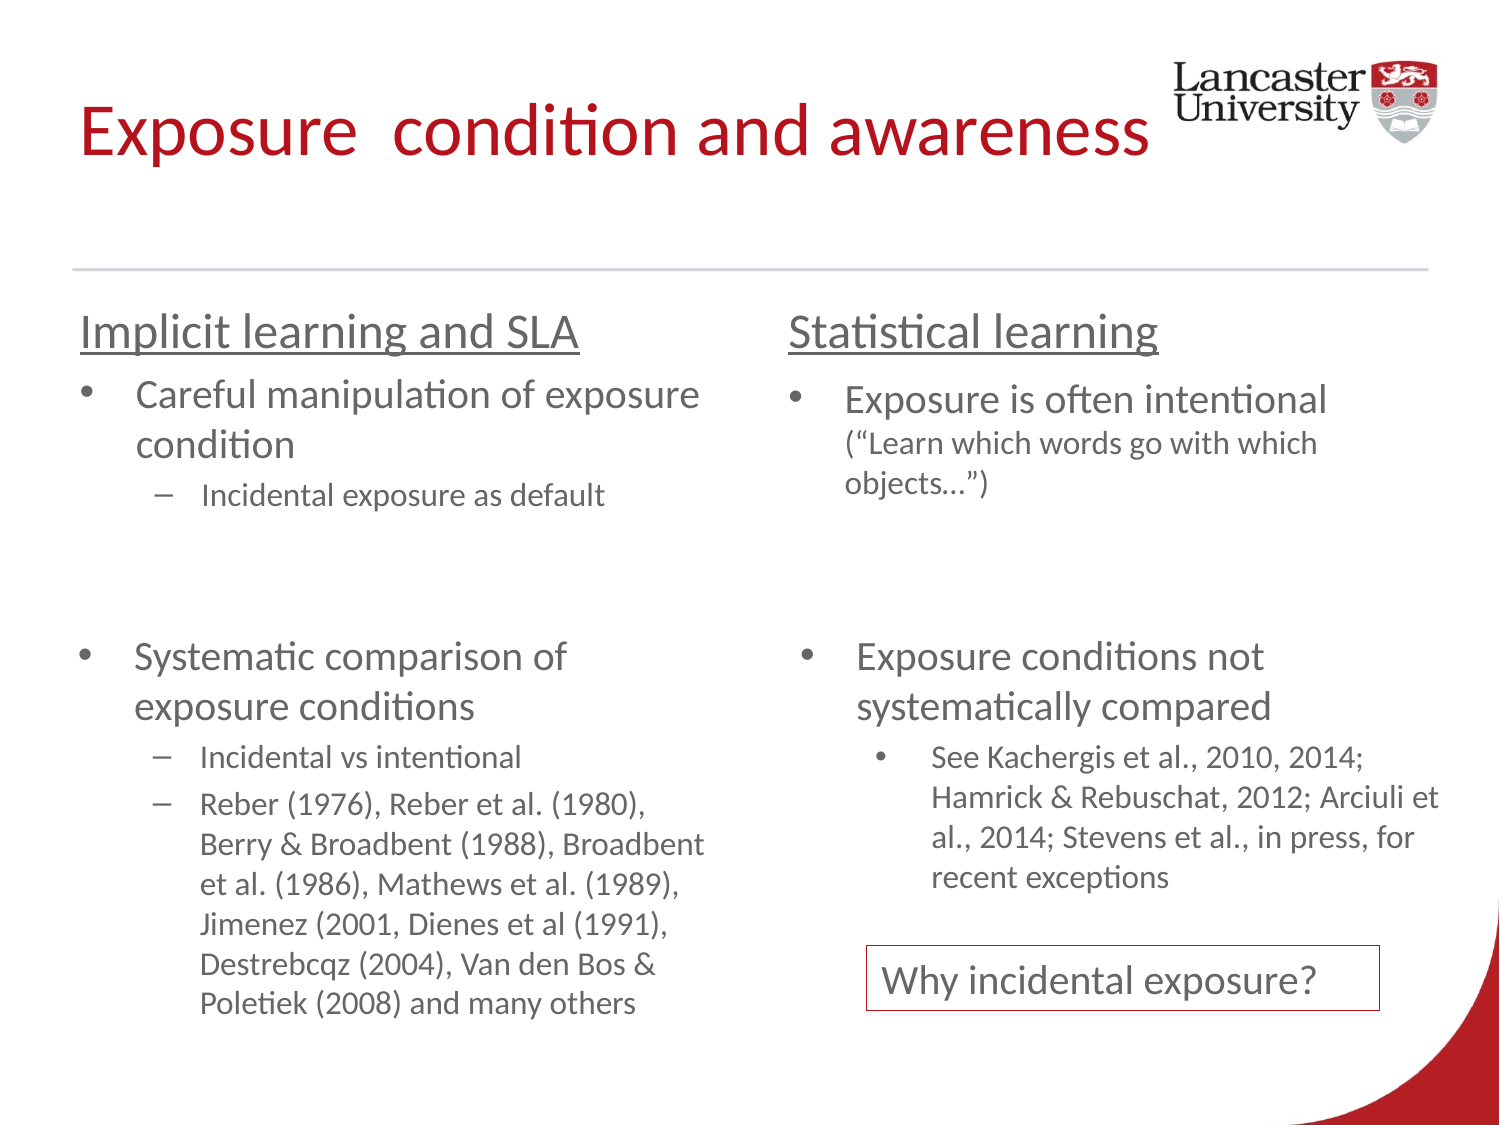

# Exposure  condition and awareness
Implicit learning and SLA
Careful manipulation of exposure condition
Incidental exposure as default
Statistical learning
Exposure is often intentional
(“Learn which words go with which objects…”)

Systematic comparison of exposure conditions
Incidental vs intentional
Reber (1976), Reber et al. (1980), Berry & Broadbent (1988), Broadbent et al. (1986), Mathews et al. (1989), Jimenez (2001, Dienes et al (1991), Destrebcqz (2004), Van den Bos & Poletiek (2008) and many others
Exposure conditions not systematically compared
See Kachergis et al., 2010, 2014; Hamrick & Rebuschat, 2012; Arciuli et al., 2014; Stevens et al., in press, for recent exceptions
Why incidental exposure?